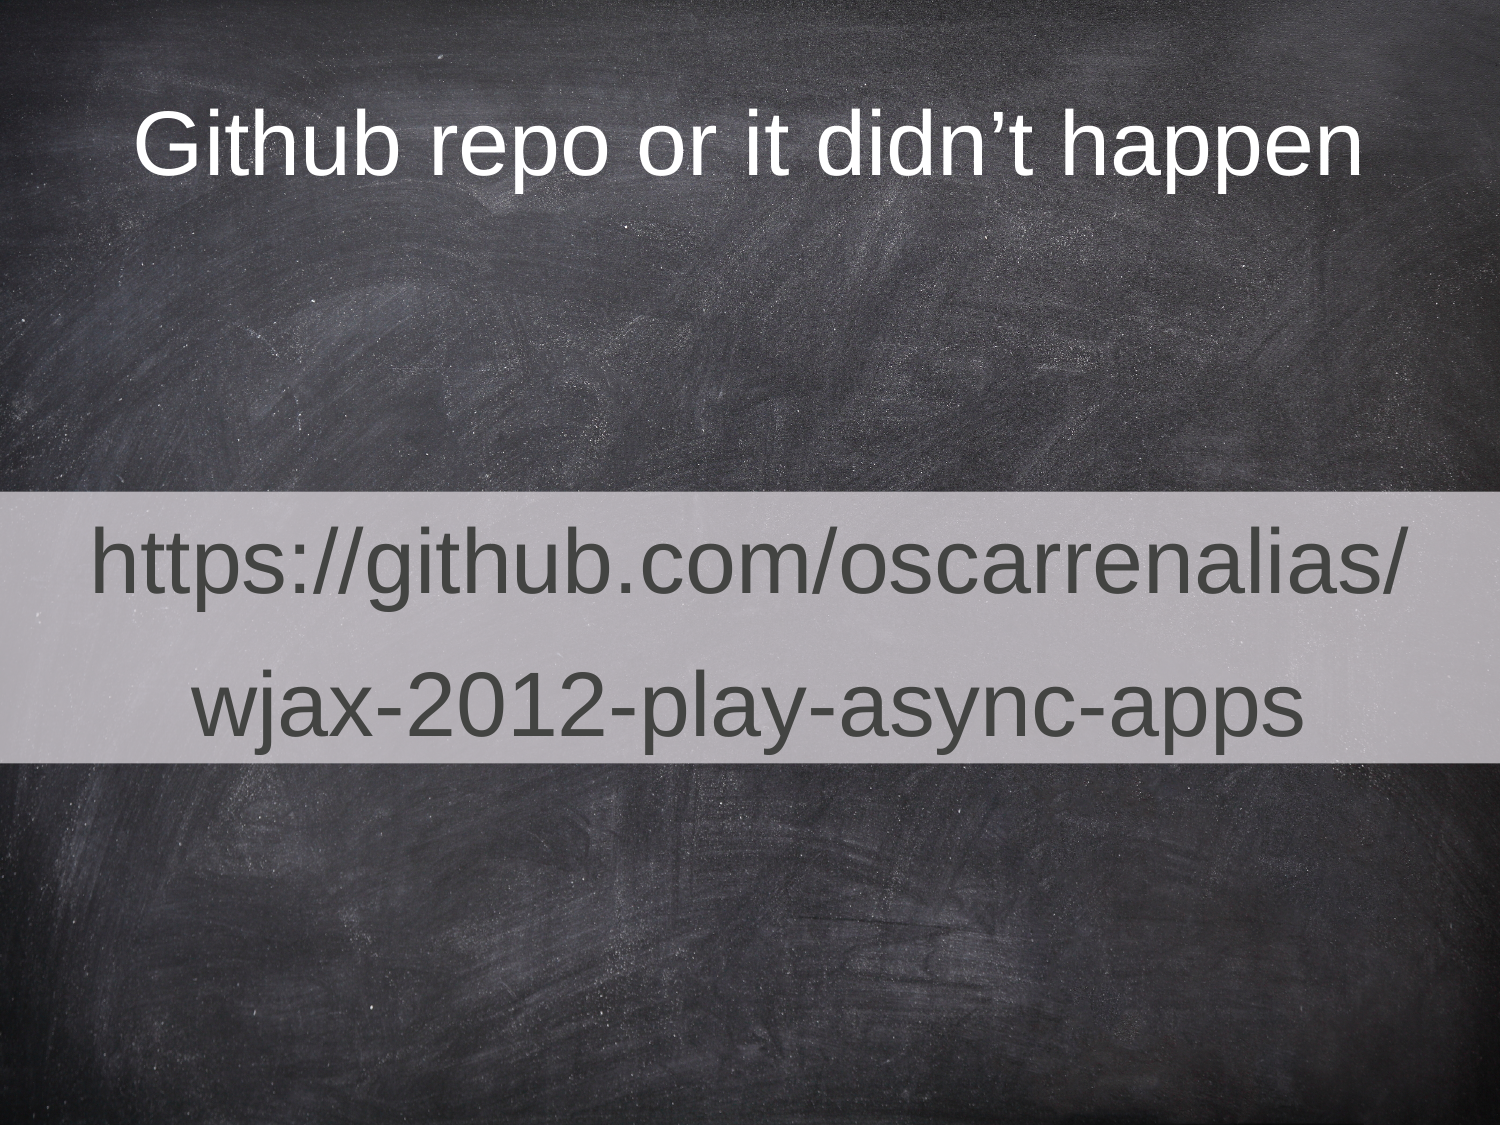

# Github repo or it didn’t happen
https://github.com/oscarrenalias/wjax-2012-play-async-apps